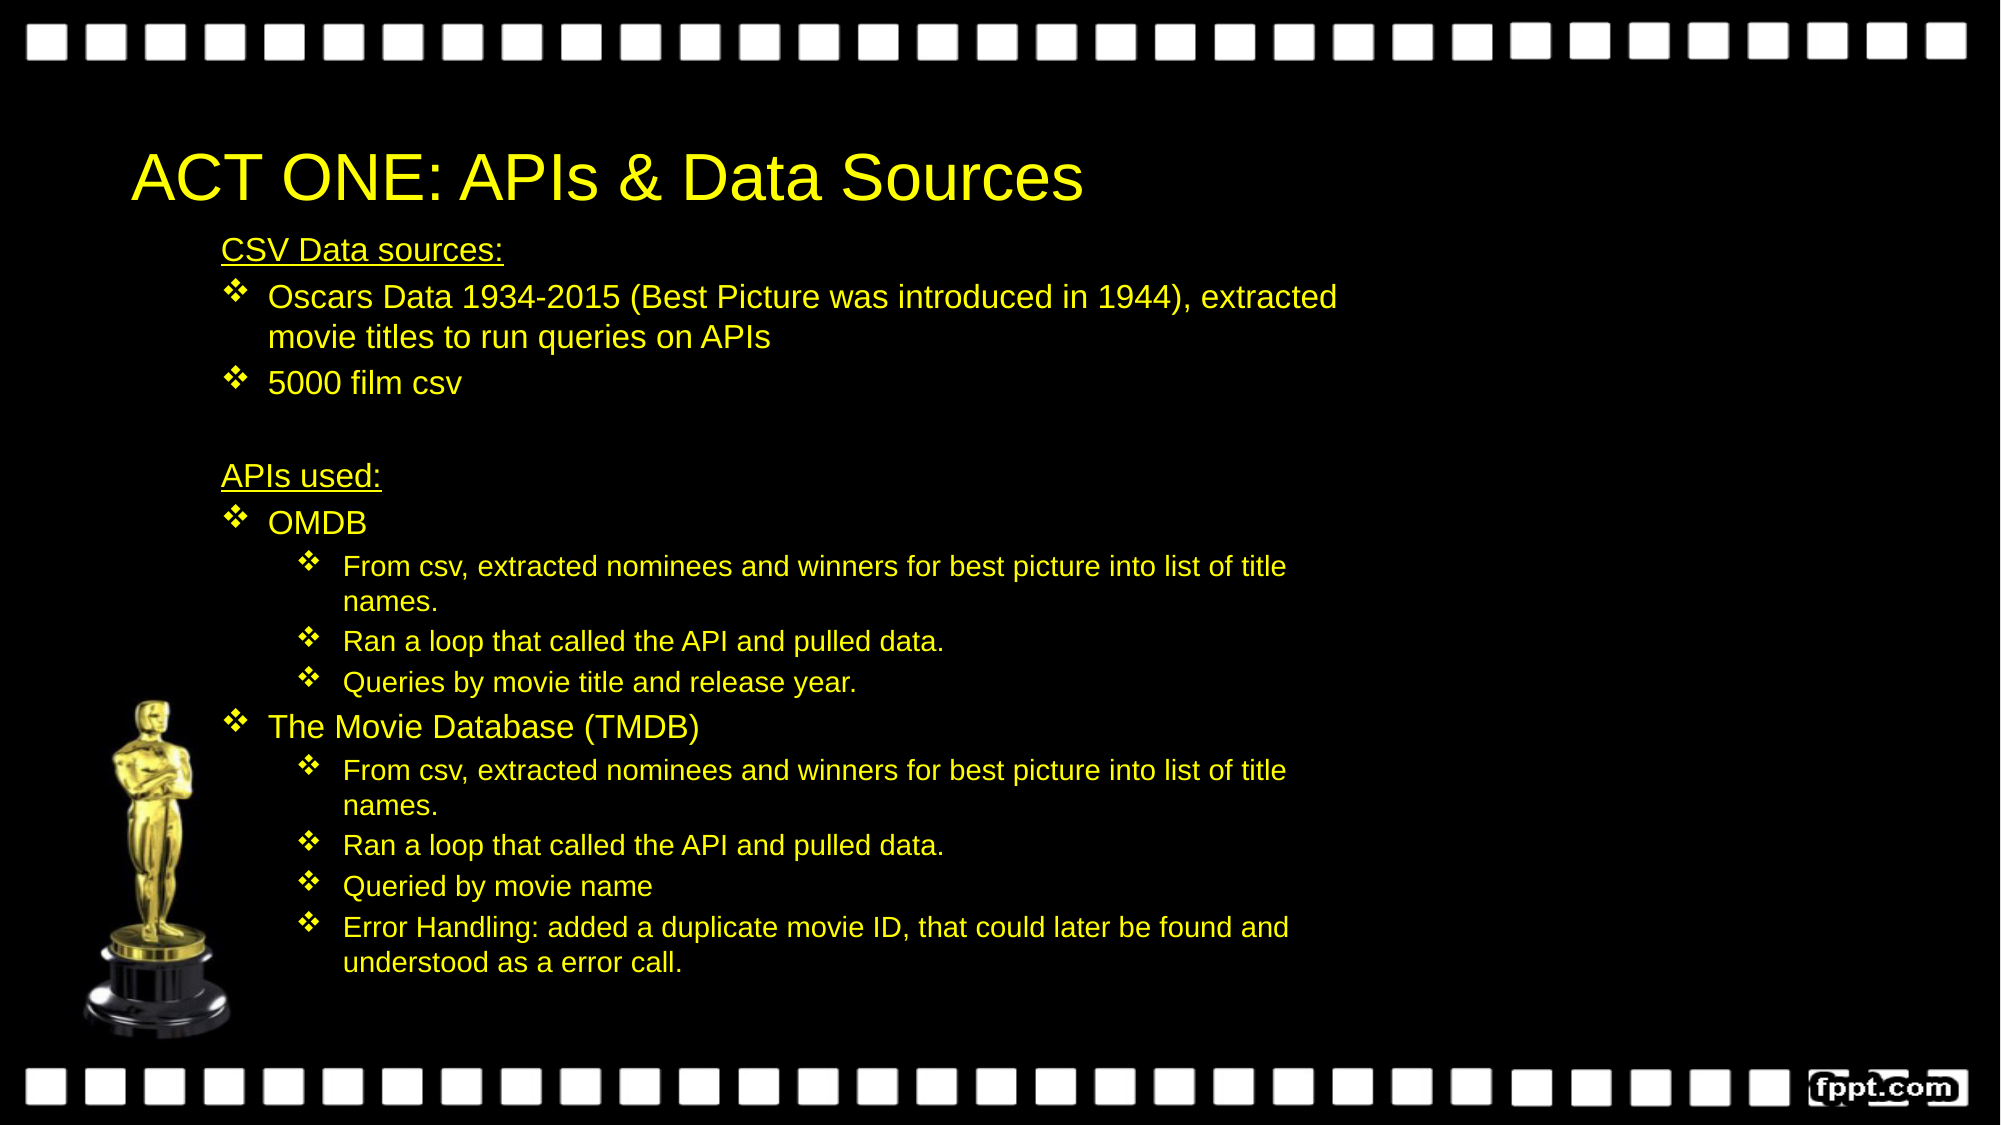

# ACT ONE: APIs & Data Sources
CSV Data sources:
Oscars Data 1934-2015 (Best Picture was introduced in 1944), extracted movie titles to run queries on APIs
5000 film csv

APIs used:
OMDB
From csv, extracted nominees and winners for best picture into list of title names.
Ran a loop that called the API and pulled data.
Queries by movie title and release year.
The Movie Database (TMDB)
From csv, extracted nominees and winners for best picture into list of title names.
Ran a loop that called the API and pulled data.
Queried by movie name
Error Handling: added a duplicate movie ID, that could later be found and understood as a error call.